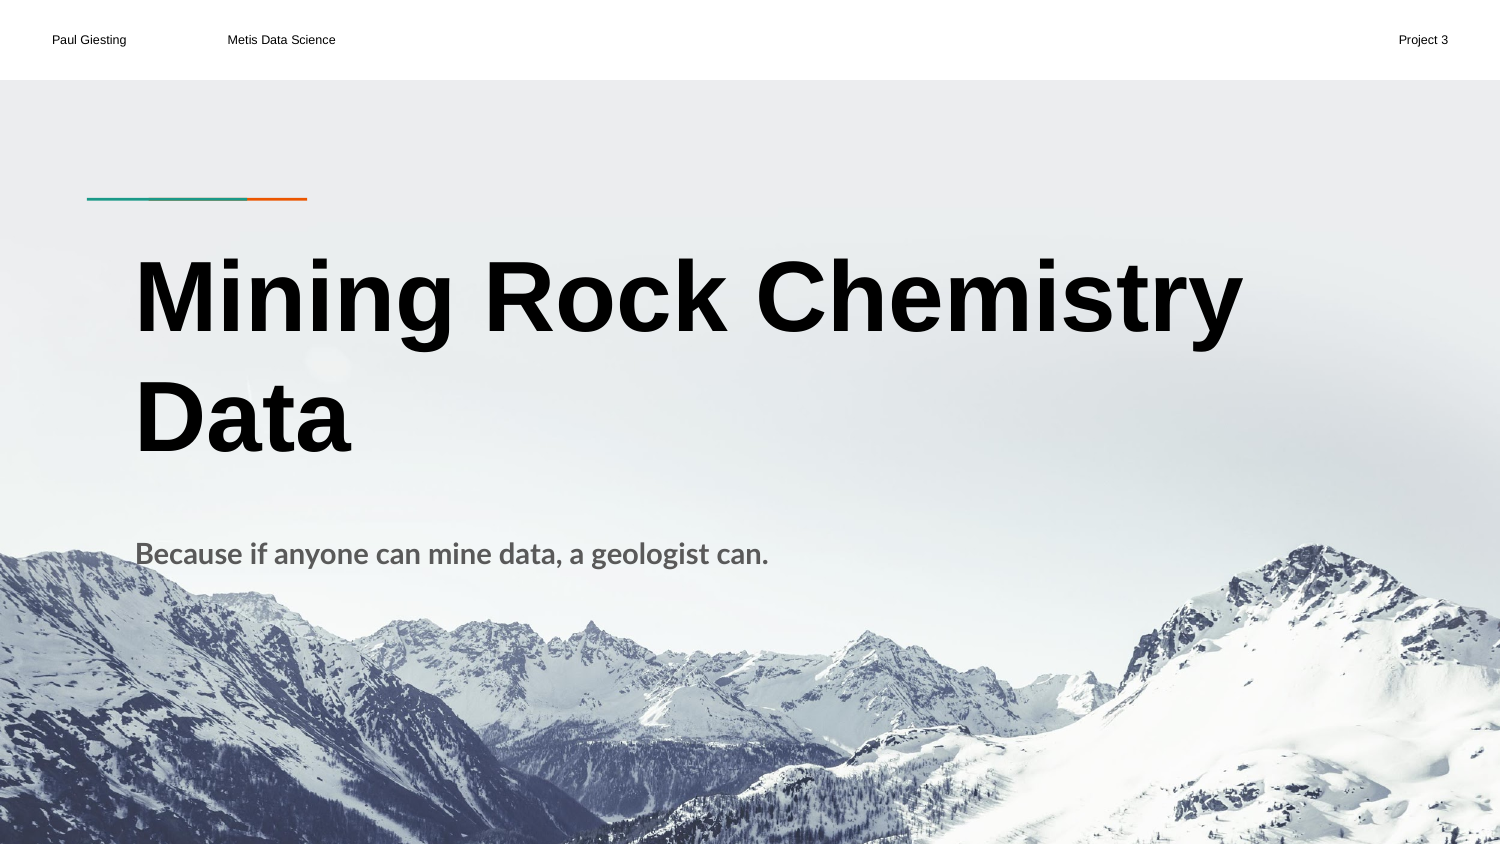

# Mining Rock Chemistry Data
Because if anyone can mine data, a geologist can.